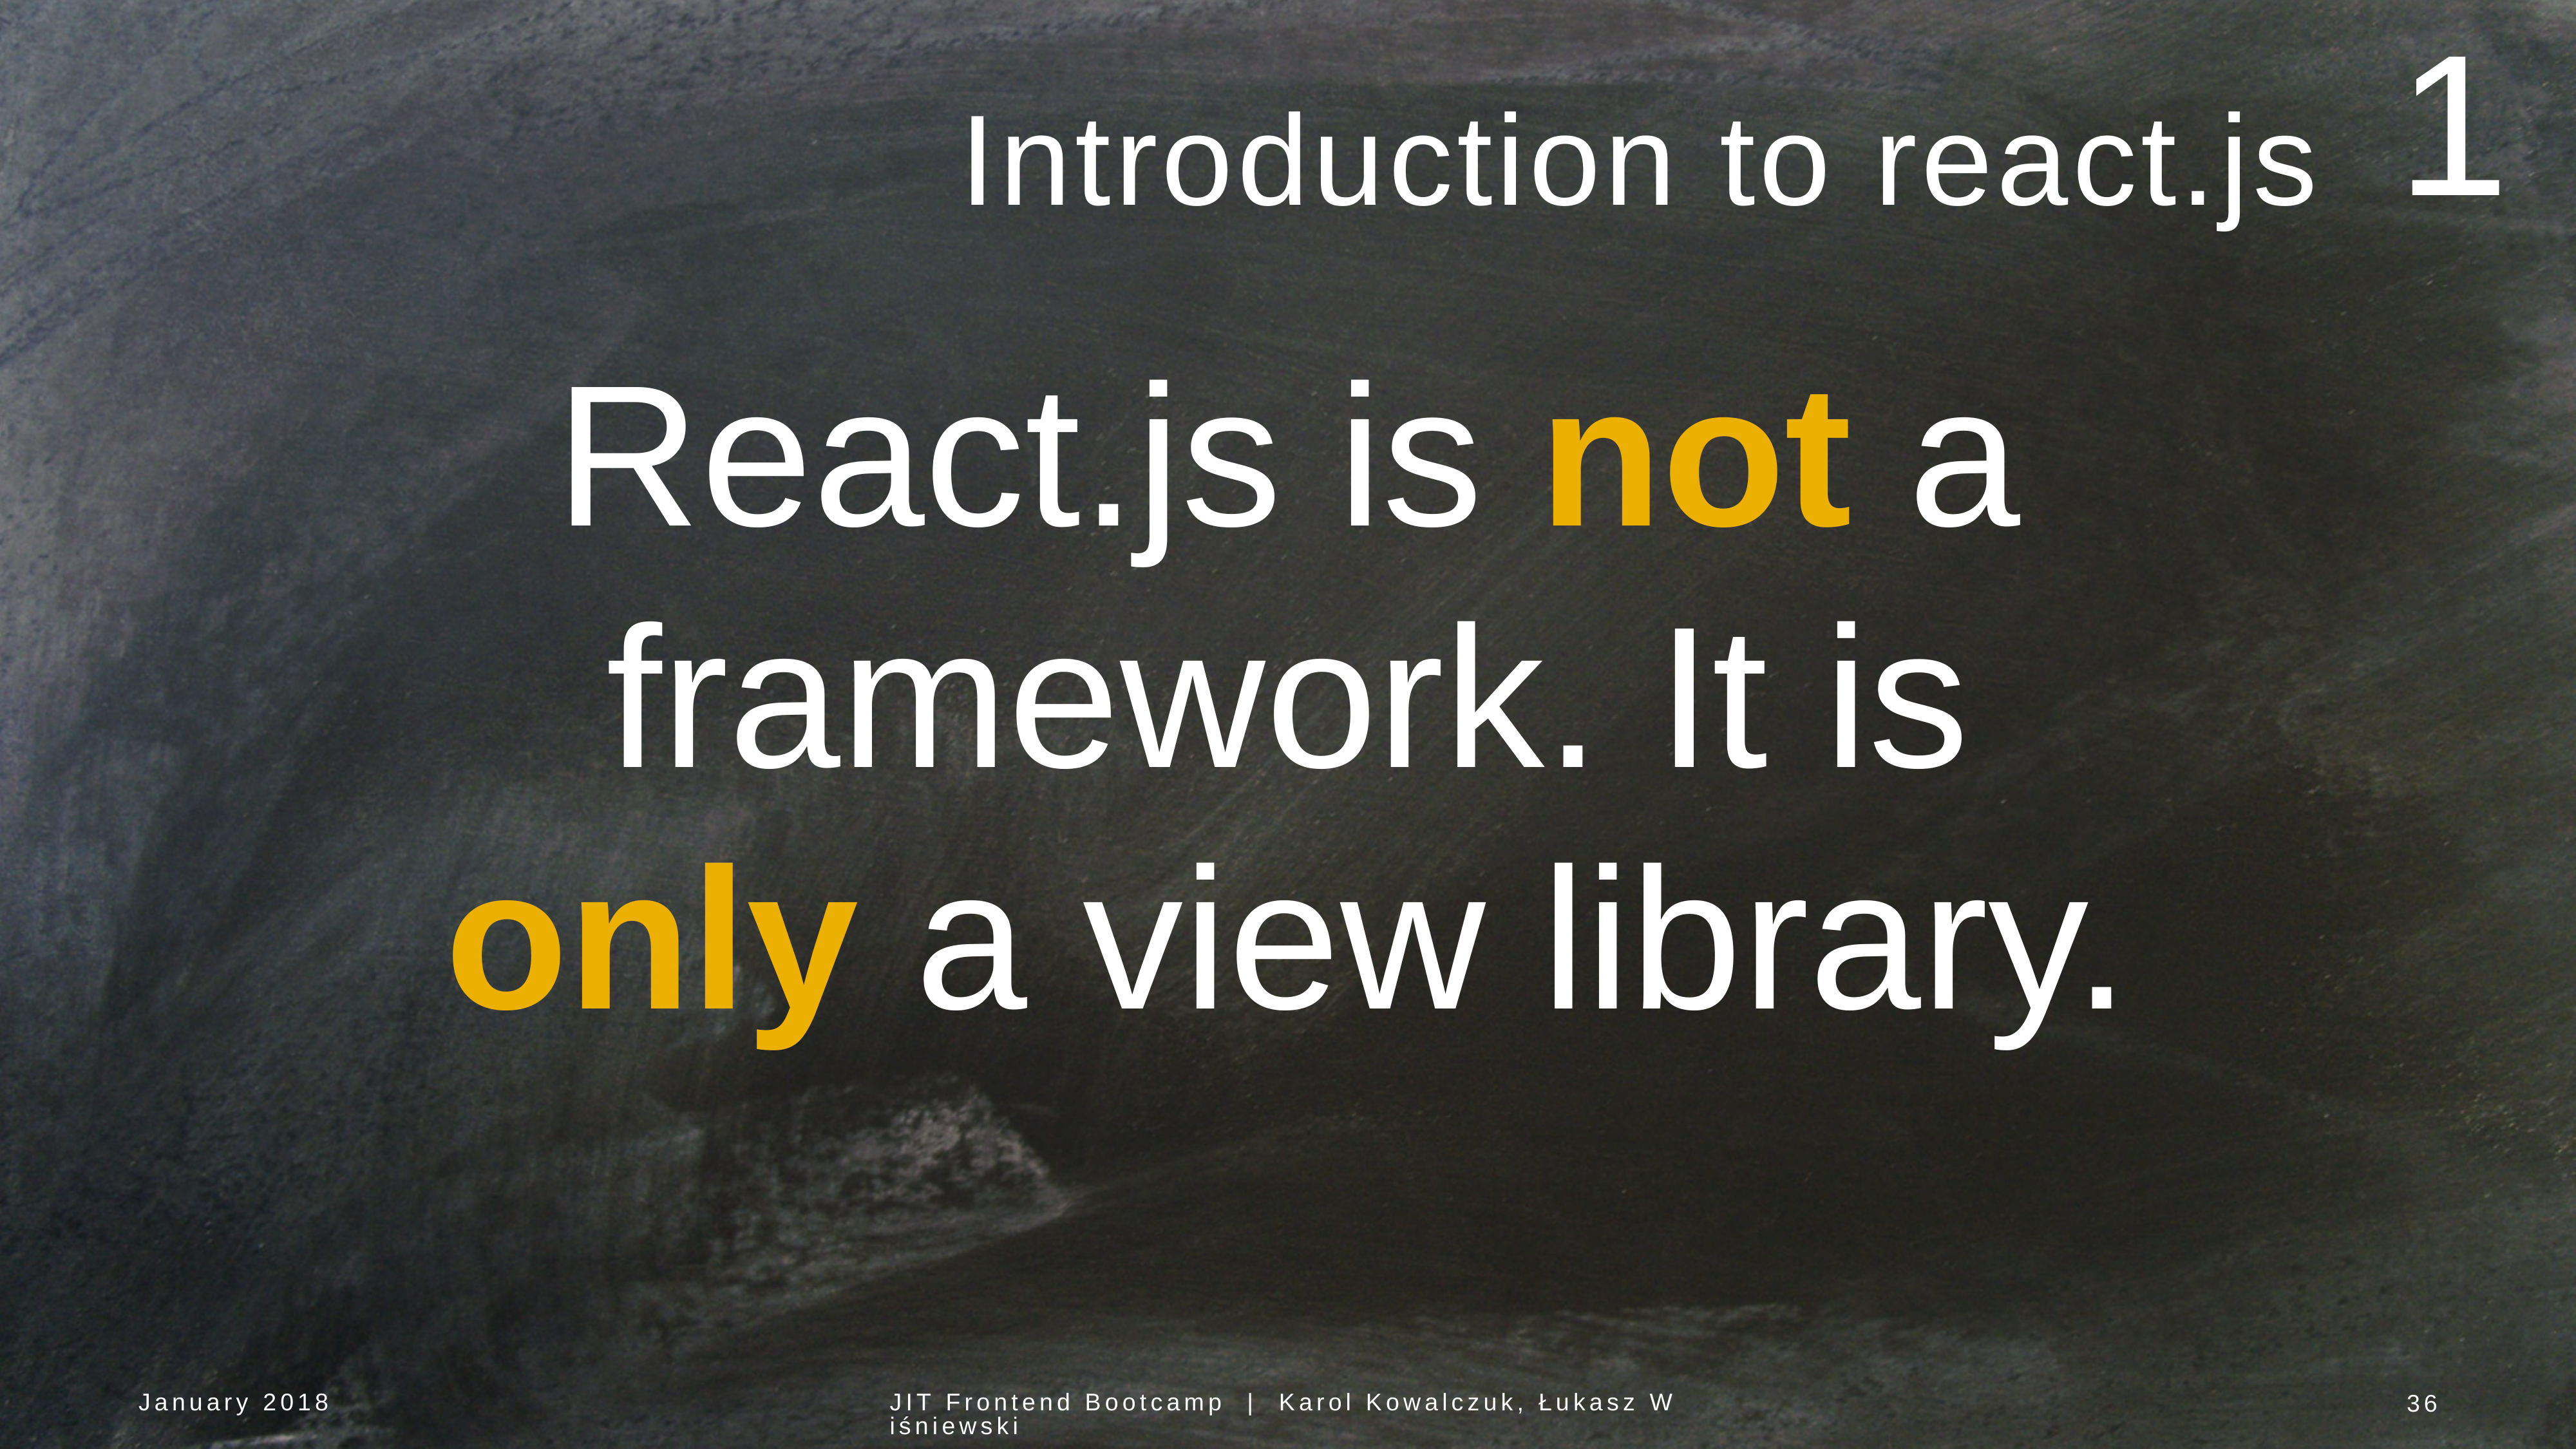

1
# Introduction to react.js
React.js is not a framework. It is
only a view library.
January 2018
JIT Frontend Bootcamp  |  Karol Kowalczuk, Łukasz Wiśniewski
36